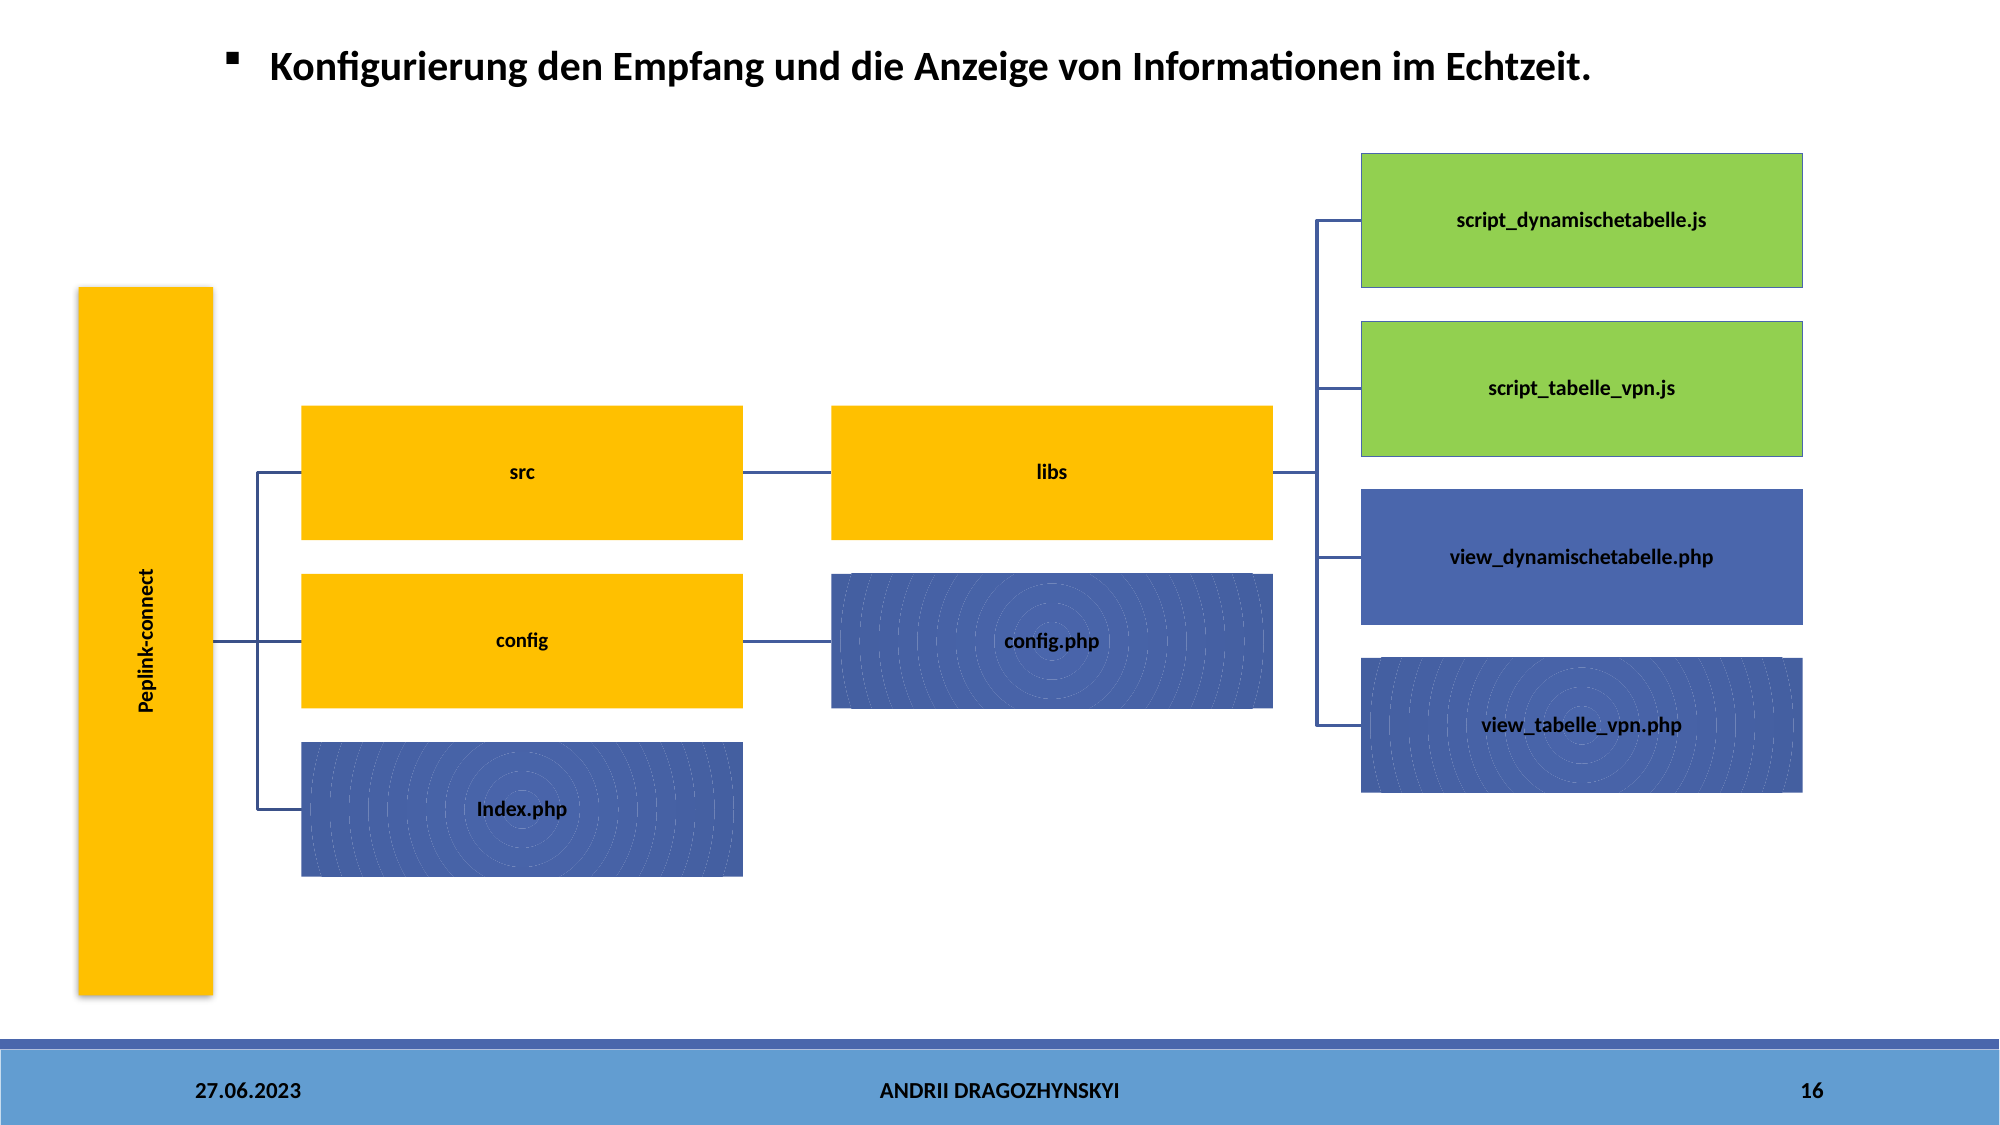

Konfigurierung den Empfang und die Anzeige von Informationen im Echtzeit.

Peplink-connect
src
libs
script_dynamischetabelle.js
script_tabelle_vpn.js
view_dynamischetabelle.php
view_tabelle_vpn.php
config
config.php
Index.php
27.06.2023
Andrii Dra󠆴gozhynskyi
16